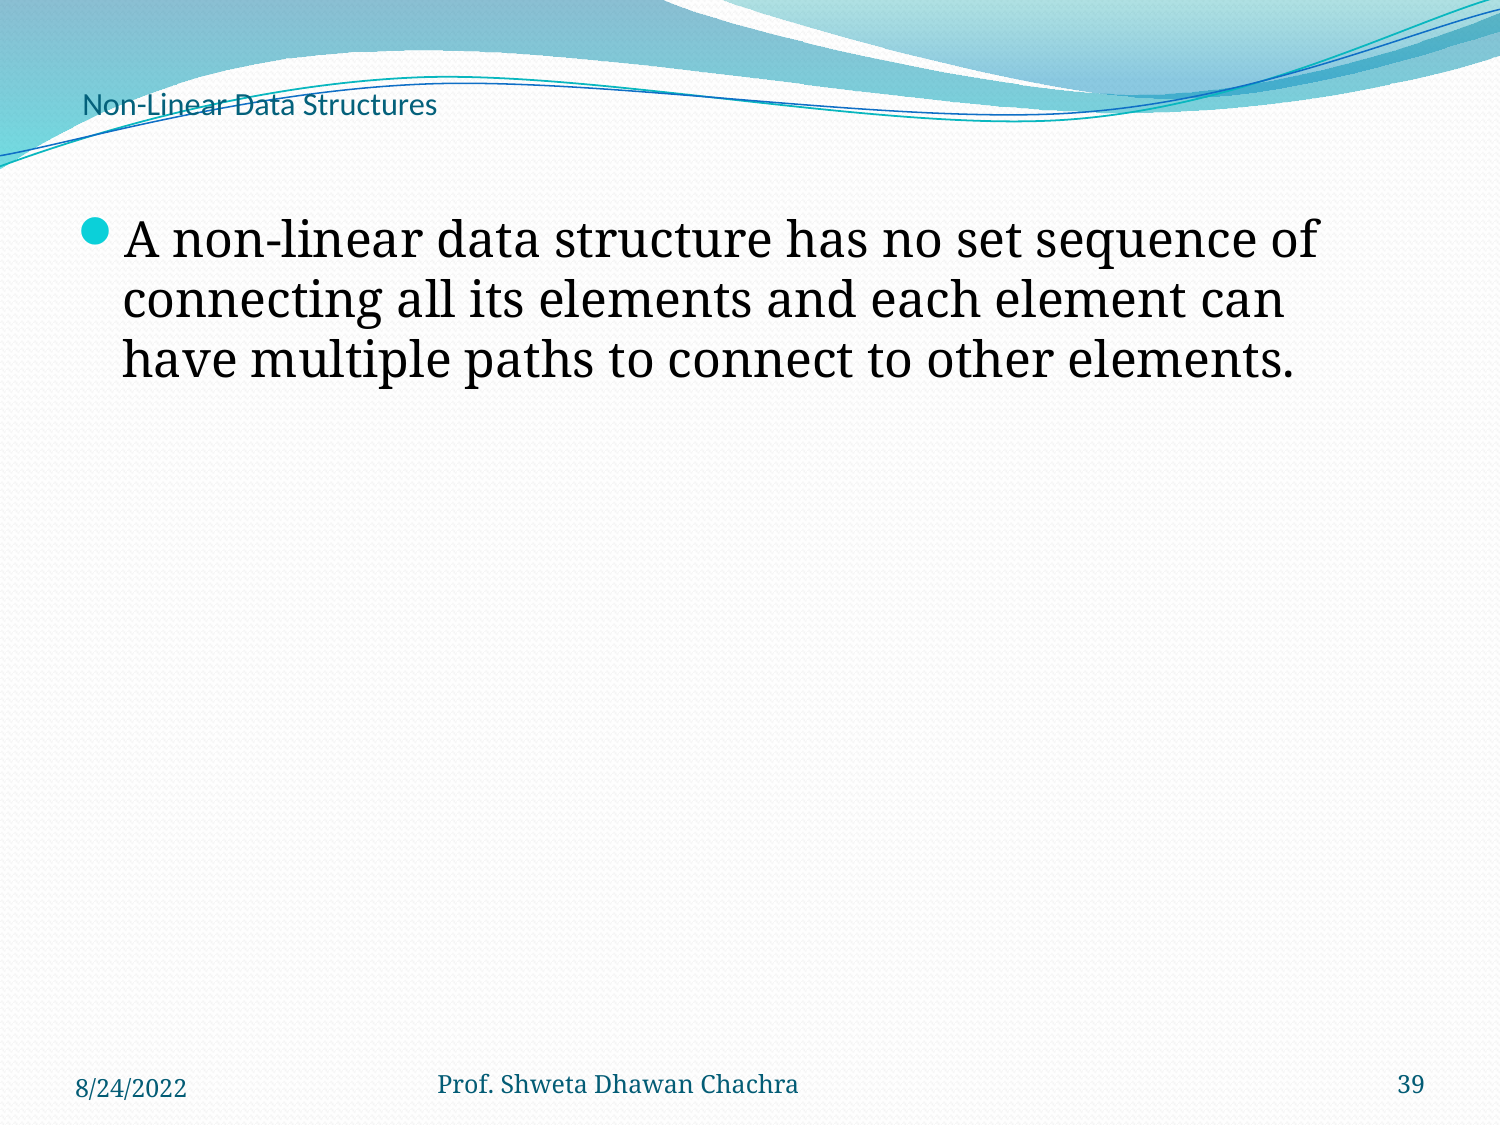

# Non-Linear Data Structures
A non-linear data structure has no set sequence of connecting all its elements and each element can have multiple paths to connect to other elements.

8/24/2022
Prof. Shweta Dhawan Chachra
39